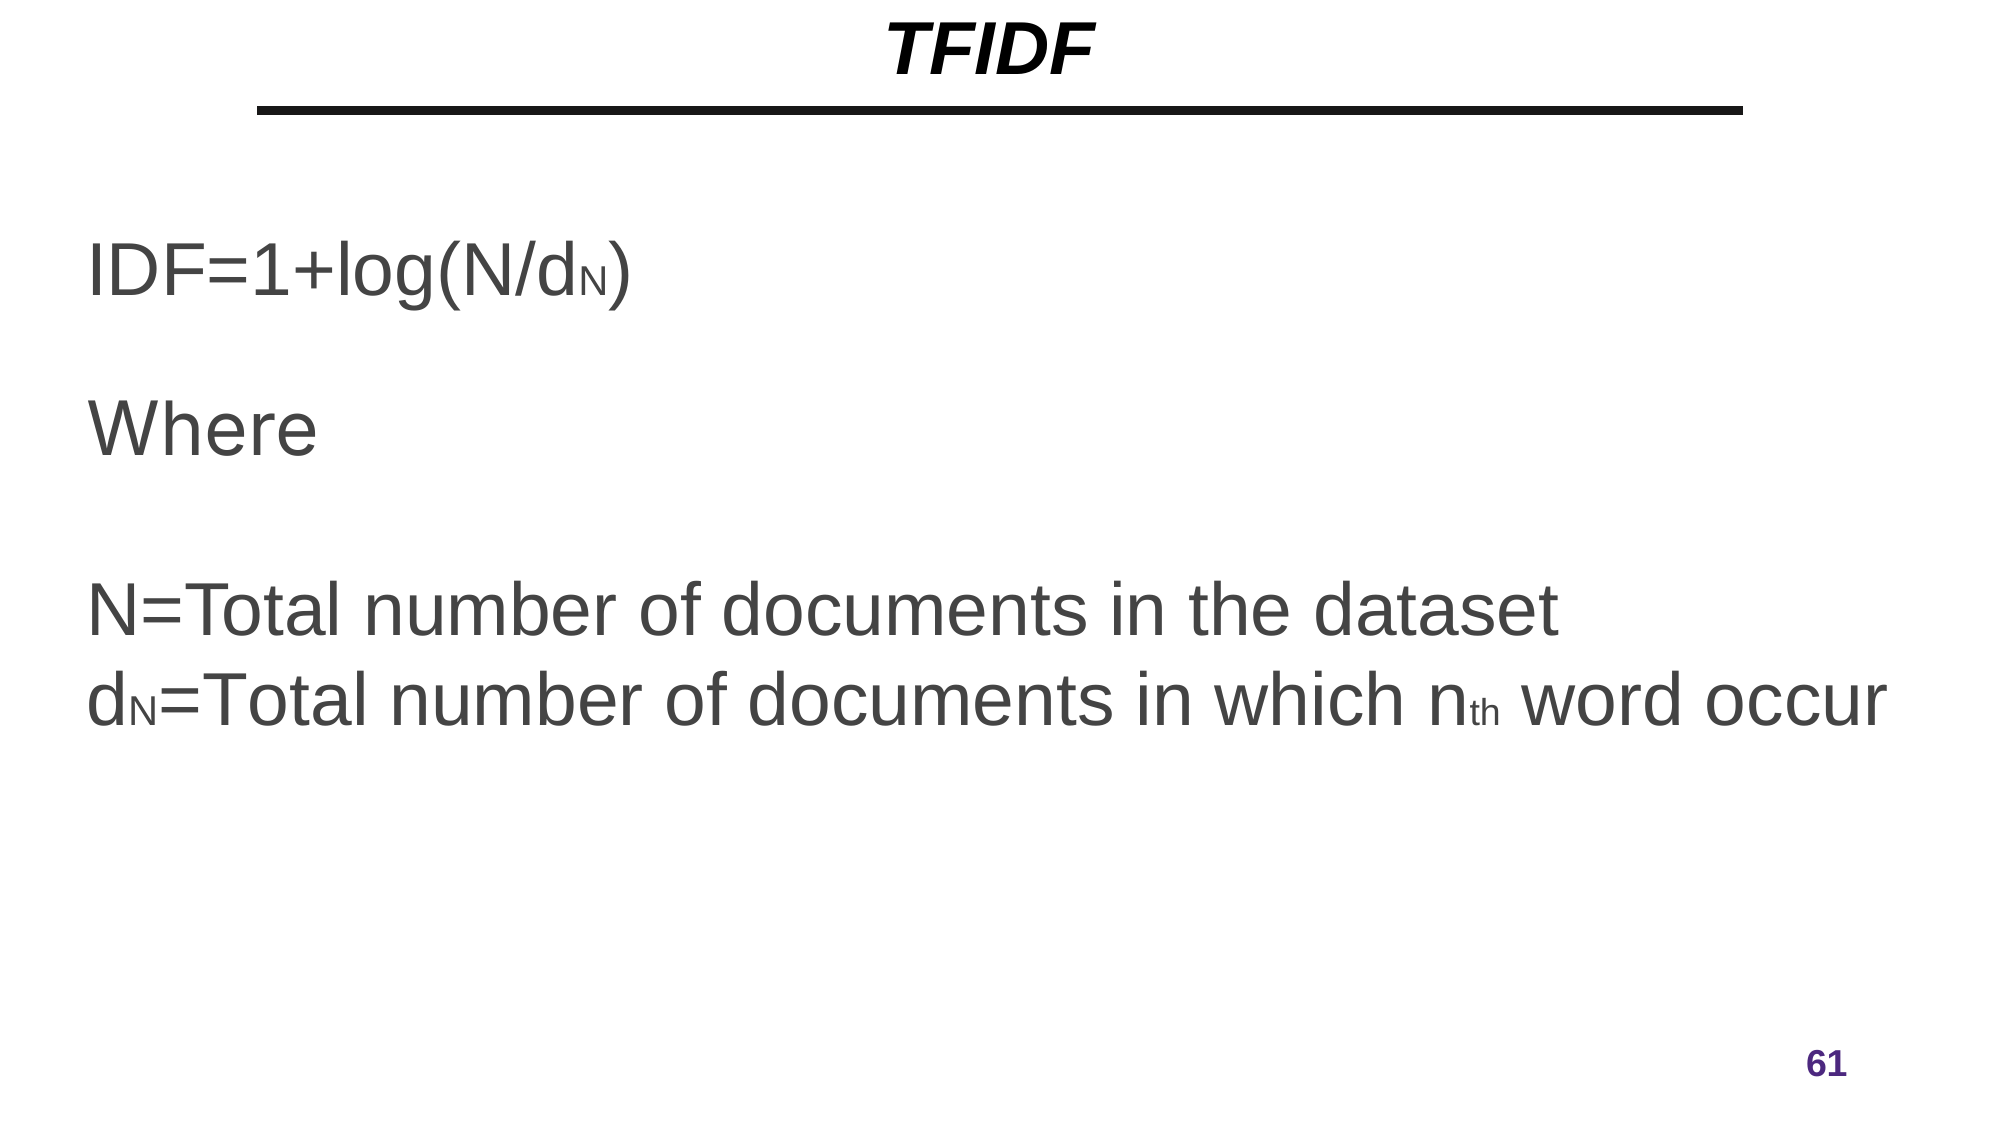

# TFIDF
IDF=1+log(N/dN)

Where

N=Total number of documents in the dataset
dN=Total number of documents in which nth word occur

Myth
Outcome